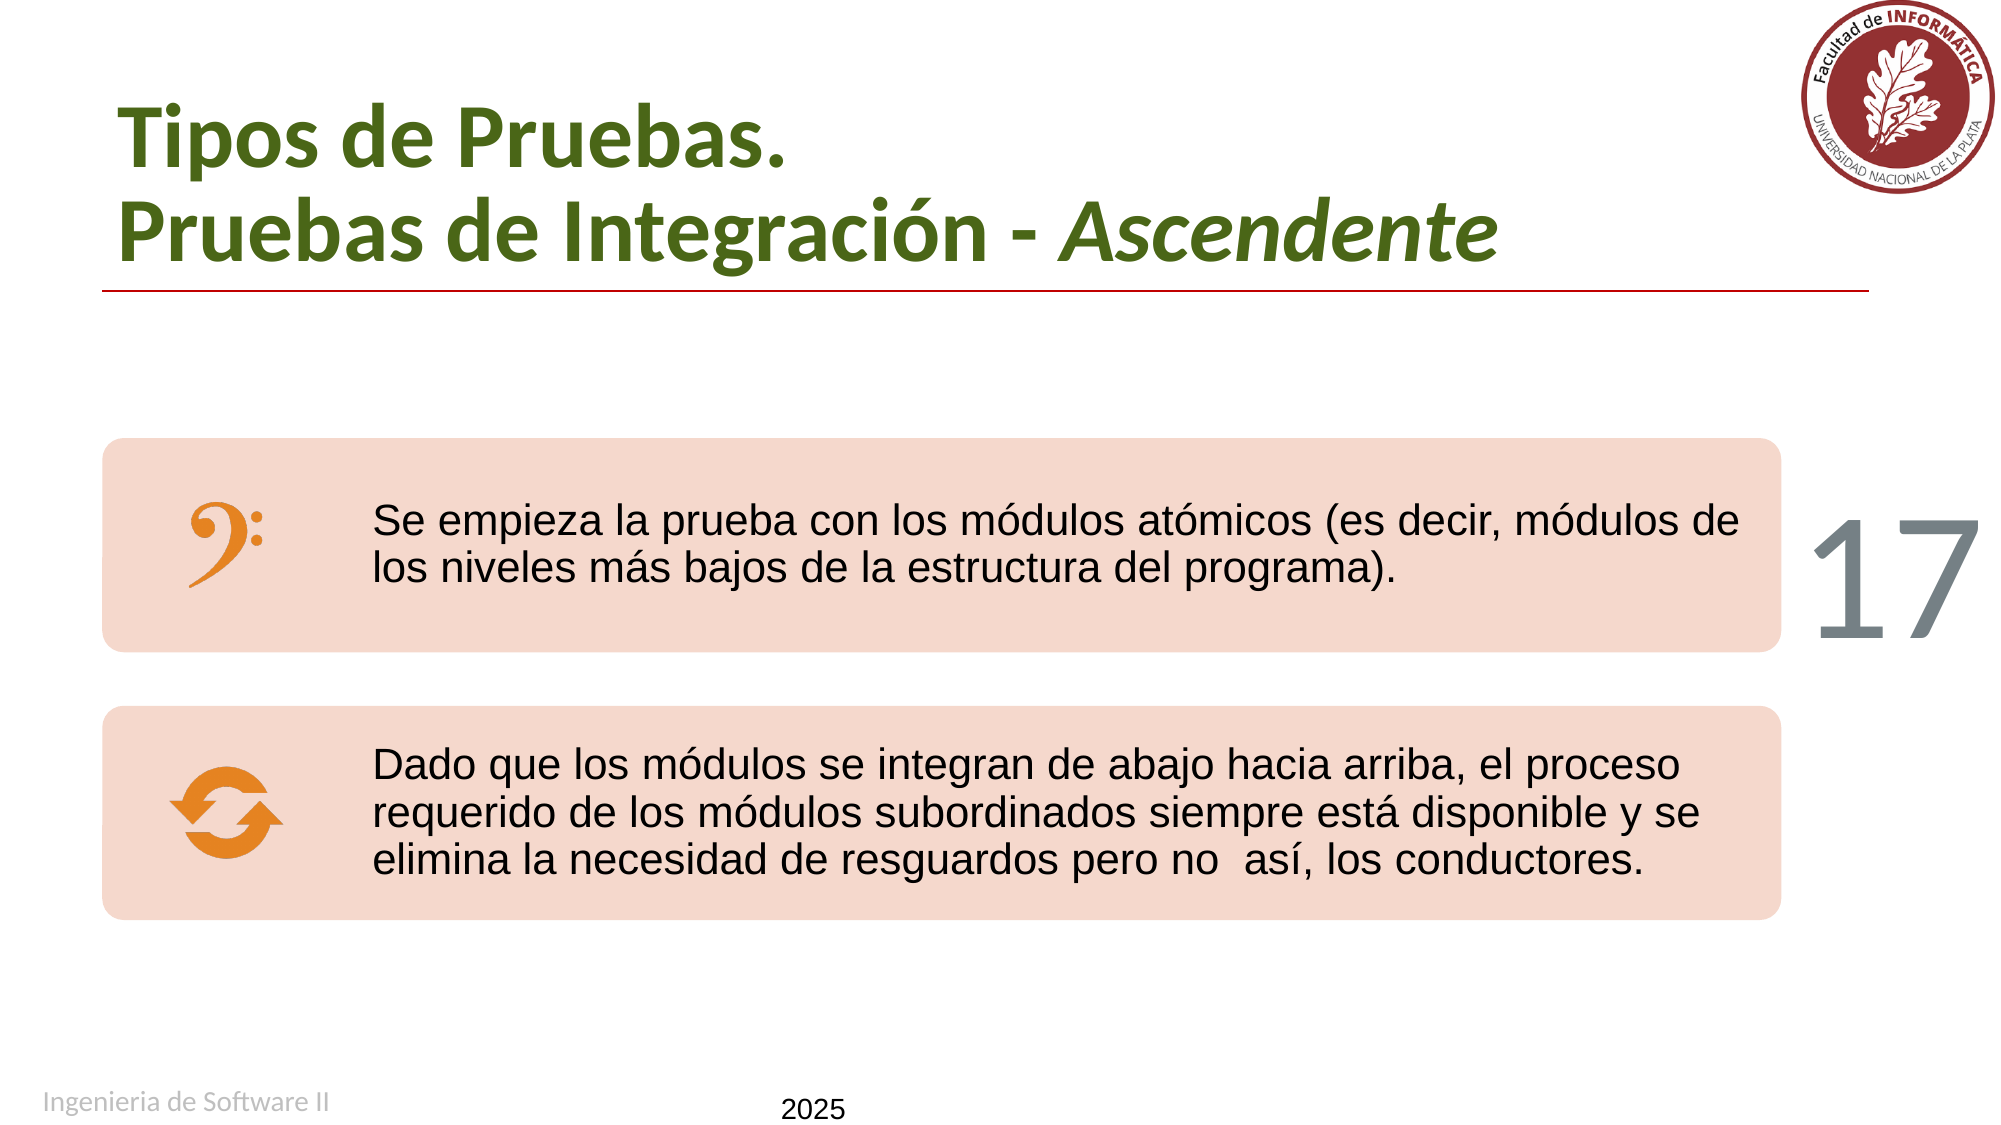

# Tipos de Pruebas. Pruebas de Integración - Ascendente
Se empieza la prueba con los módulos atómicos (es decir, módulos de los niveles más bajos de la estructura del programa).
Dado que los módulos se integran de abajo hacia arriba, el proceso requerido de los módulos subordinados siempre está disponible y se elimina la necesidad de resguardos pero no  así, los conductores.
17
Ingenieria de Software II